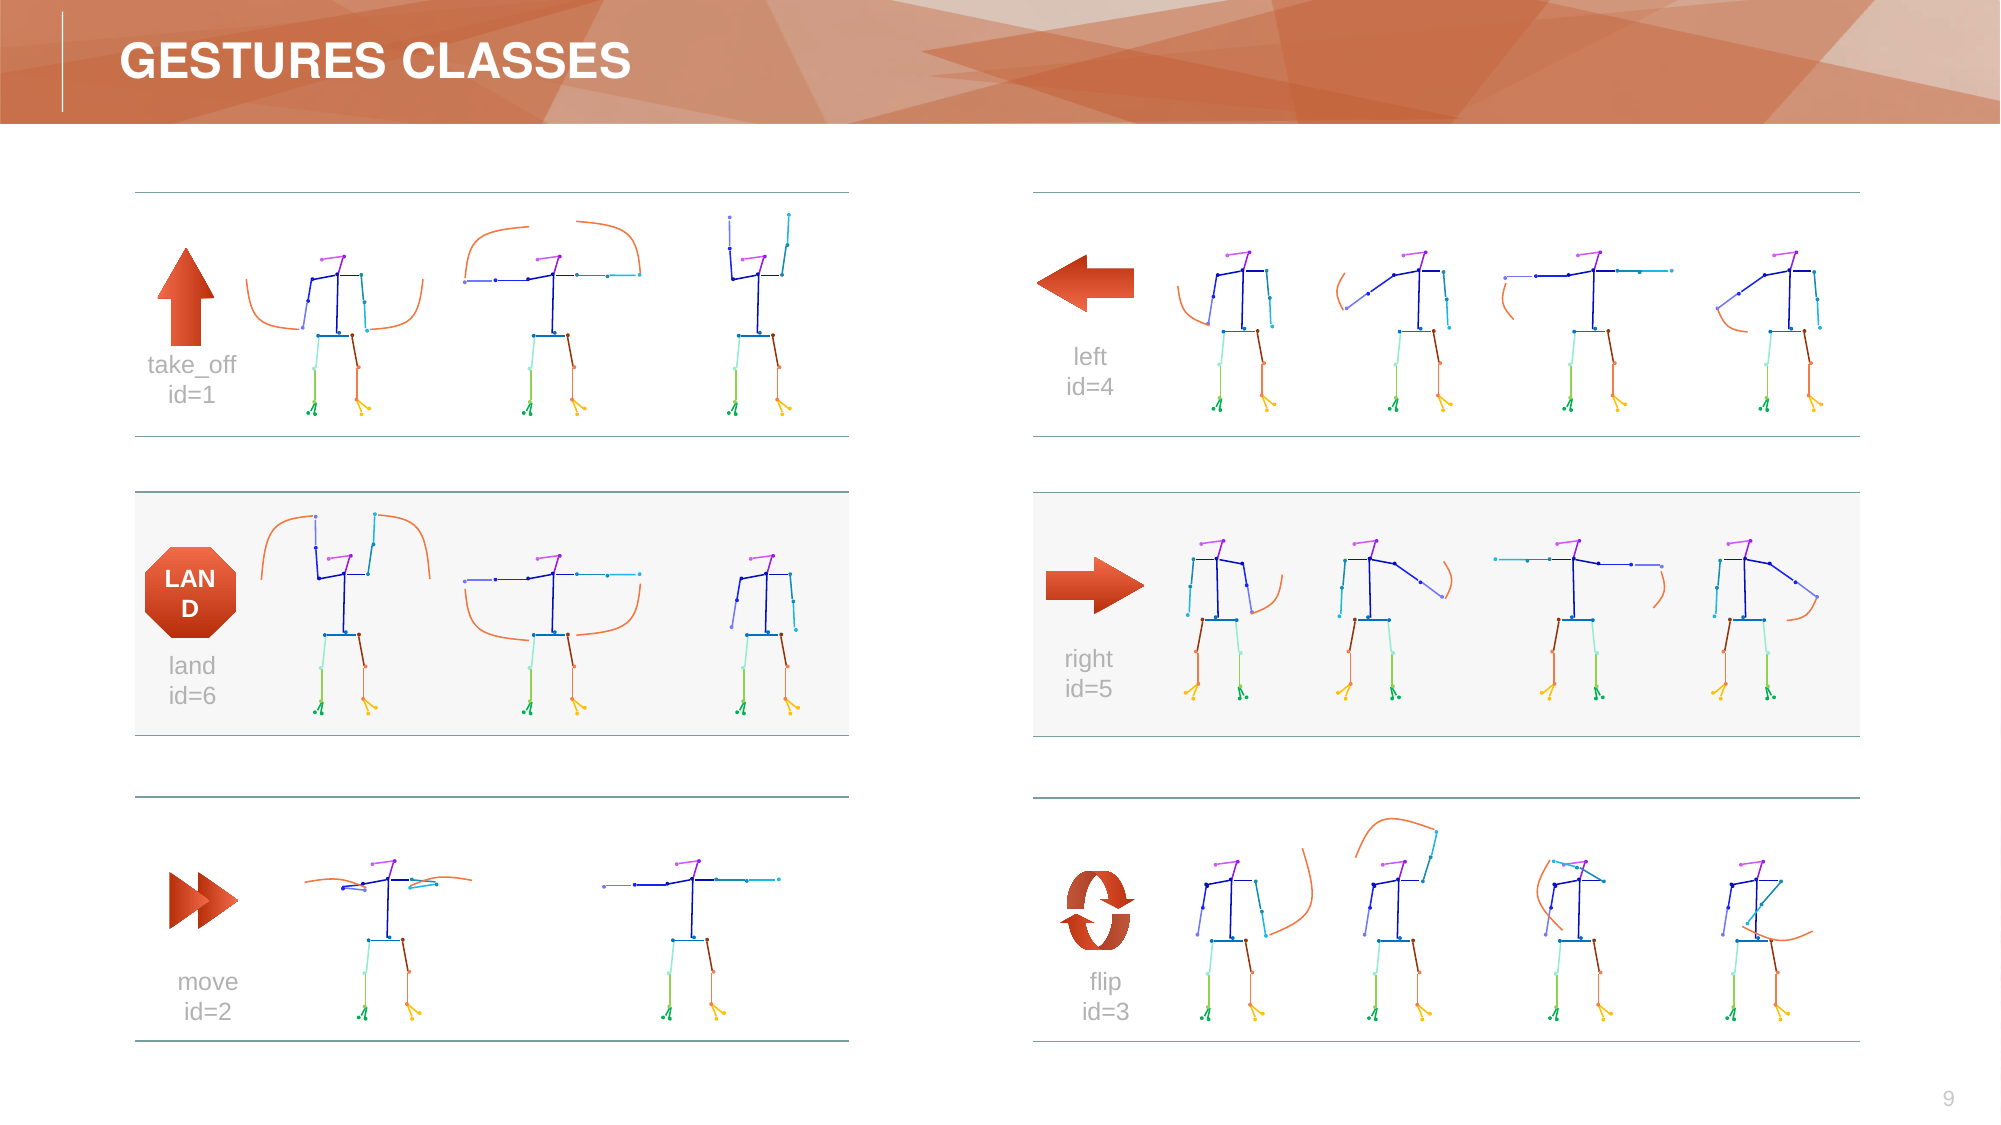

# GESTURES CLASSES

left
id=4
take_off
id=1

LAND

right
id=5
land
id=6

move
id=2
flip
id=3

9